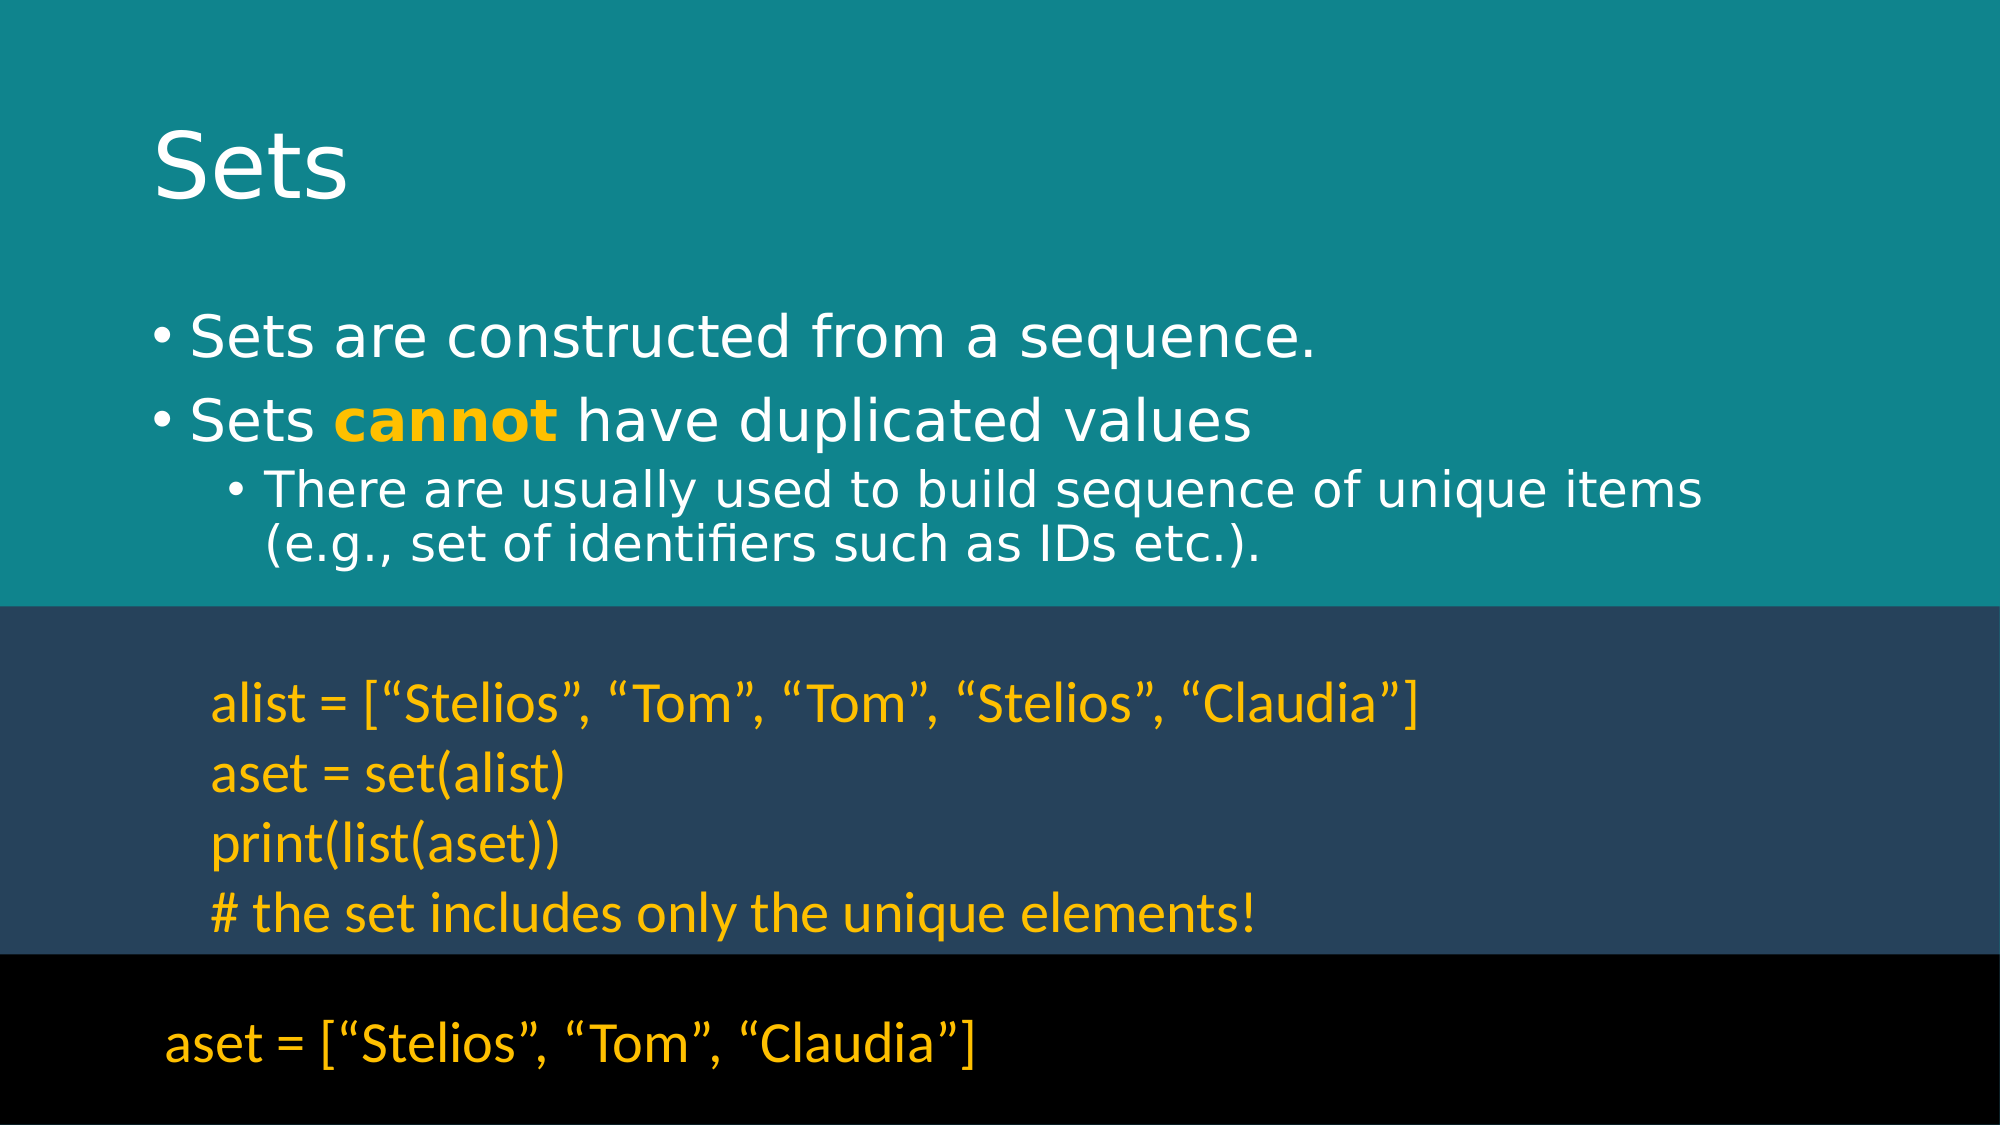

# Sets
Sets are constructed from a sequence.
Sets cannot have duplicated values
There are usually used to build sequence of unique items (e.g., set of identifiers such as IDs etc.).

alist = [“Stelios”, “Tom”, “Tom”, “Stelios”, “Claudia”]
aset = set(alist)
print(list(aset))
# the set includes only the unique elements!
	aset = [“Stelios”, “Tom”, “Claudia”]